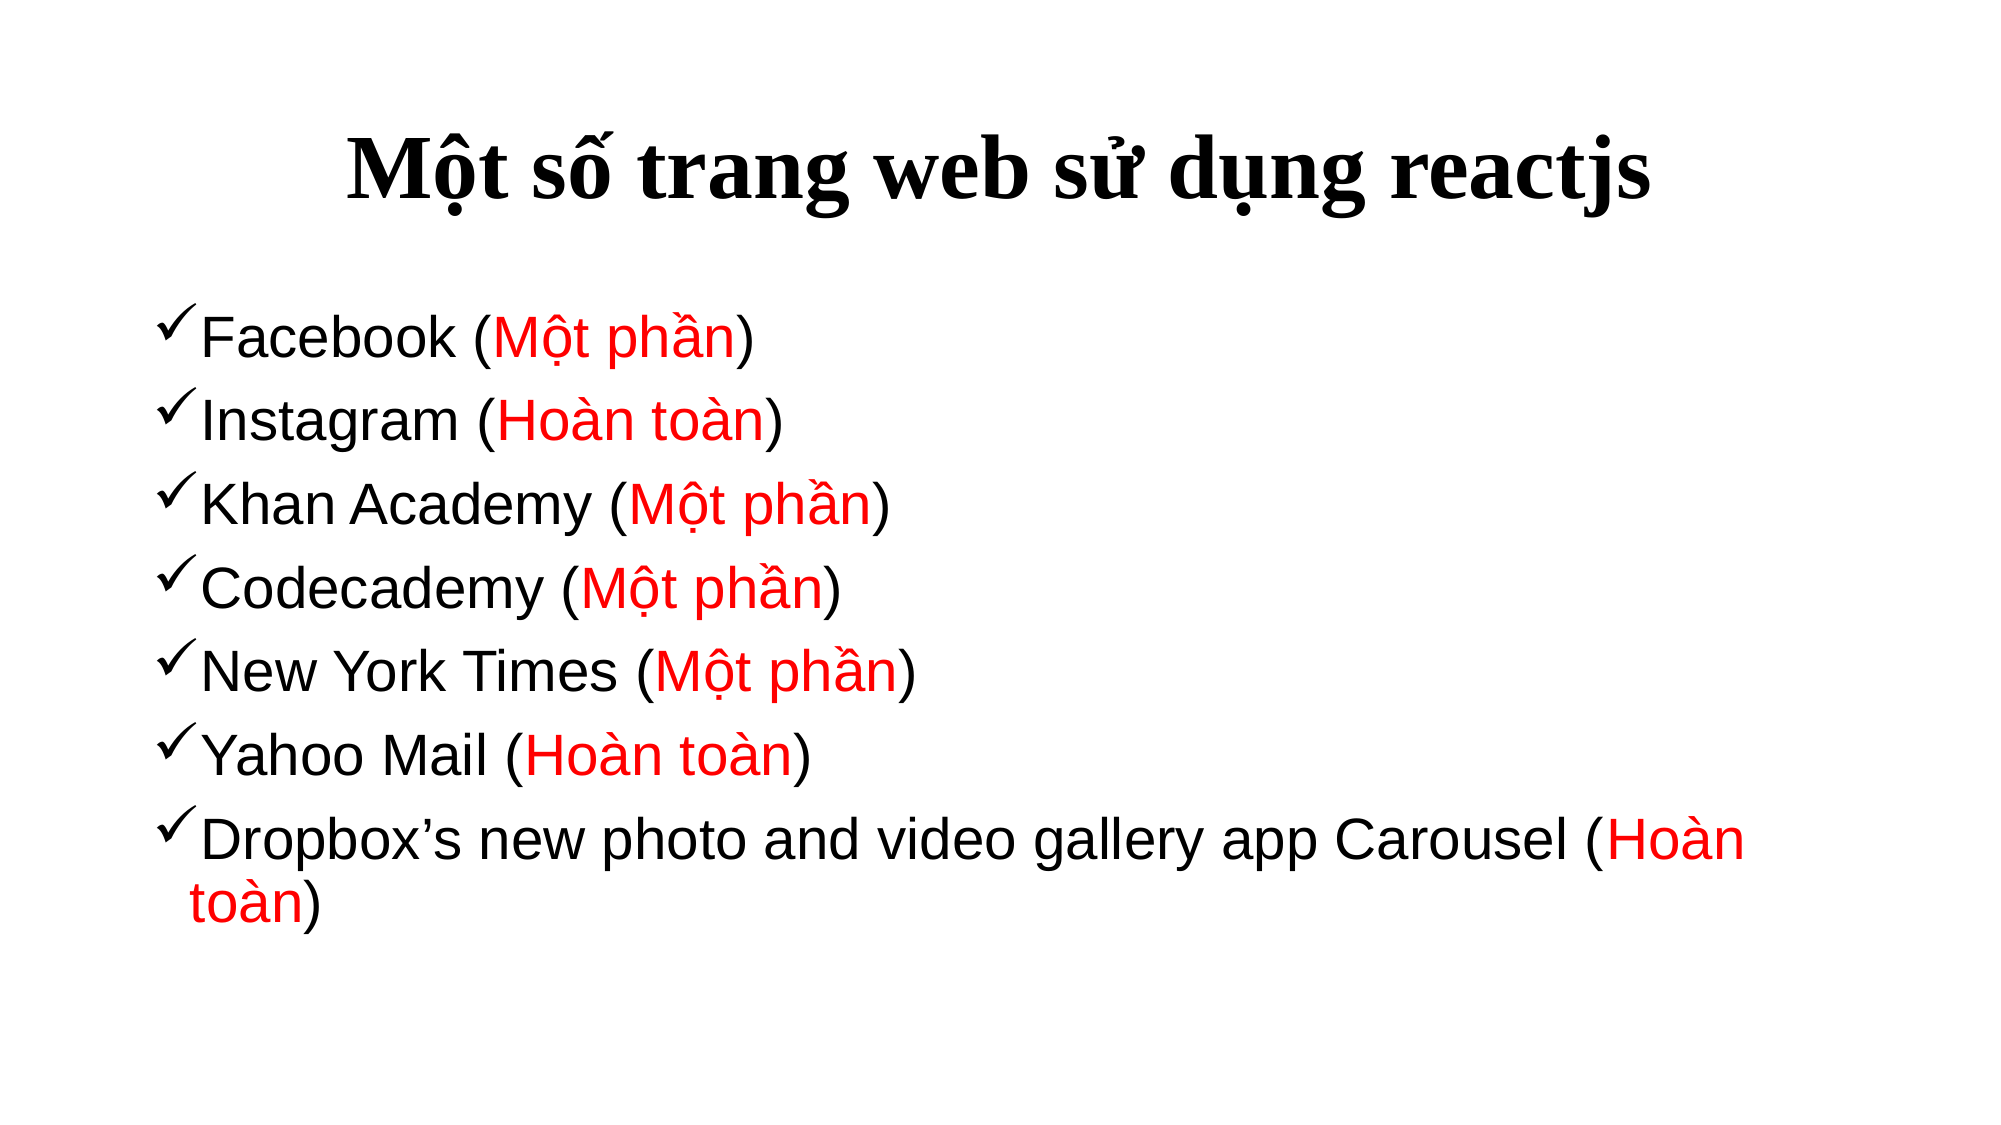

# Một số trang web sử dụng reactjs
Facebook (Một phần)
Instagram (Hoàn toàn)
Khan Academy (Một phần)
Codecademy (Một phần)
New York Times (Một phần)
Yahoo Mail (Hoàn toàn)
Dropbox’s new photo and video gallery app Carousel (Hoàn toàn)